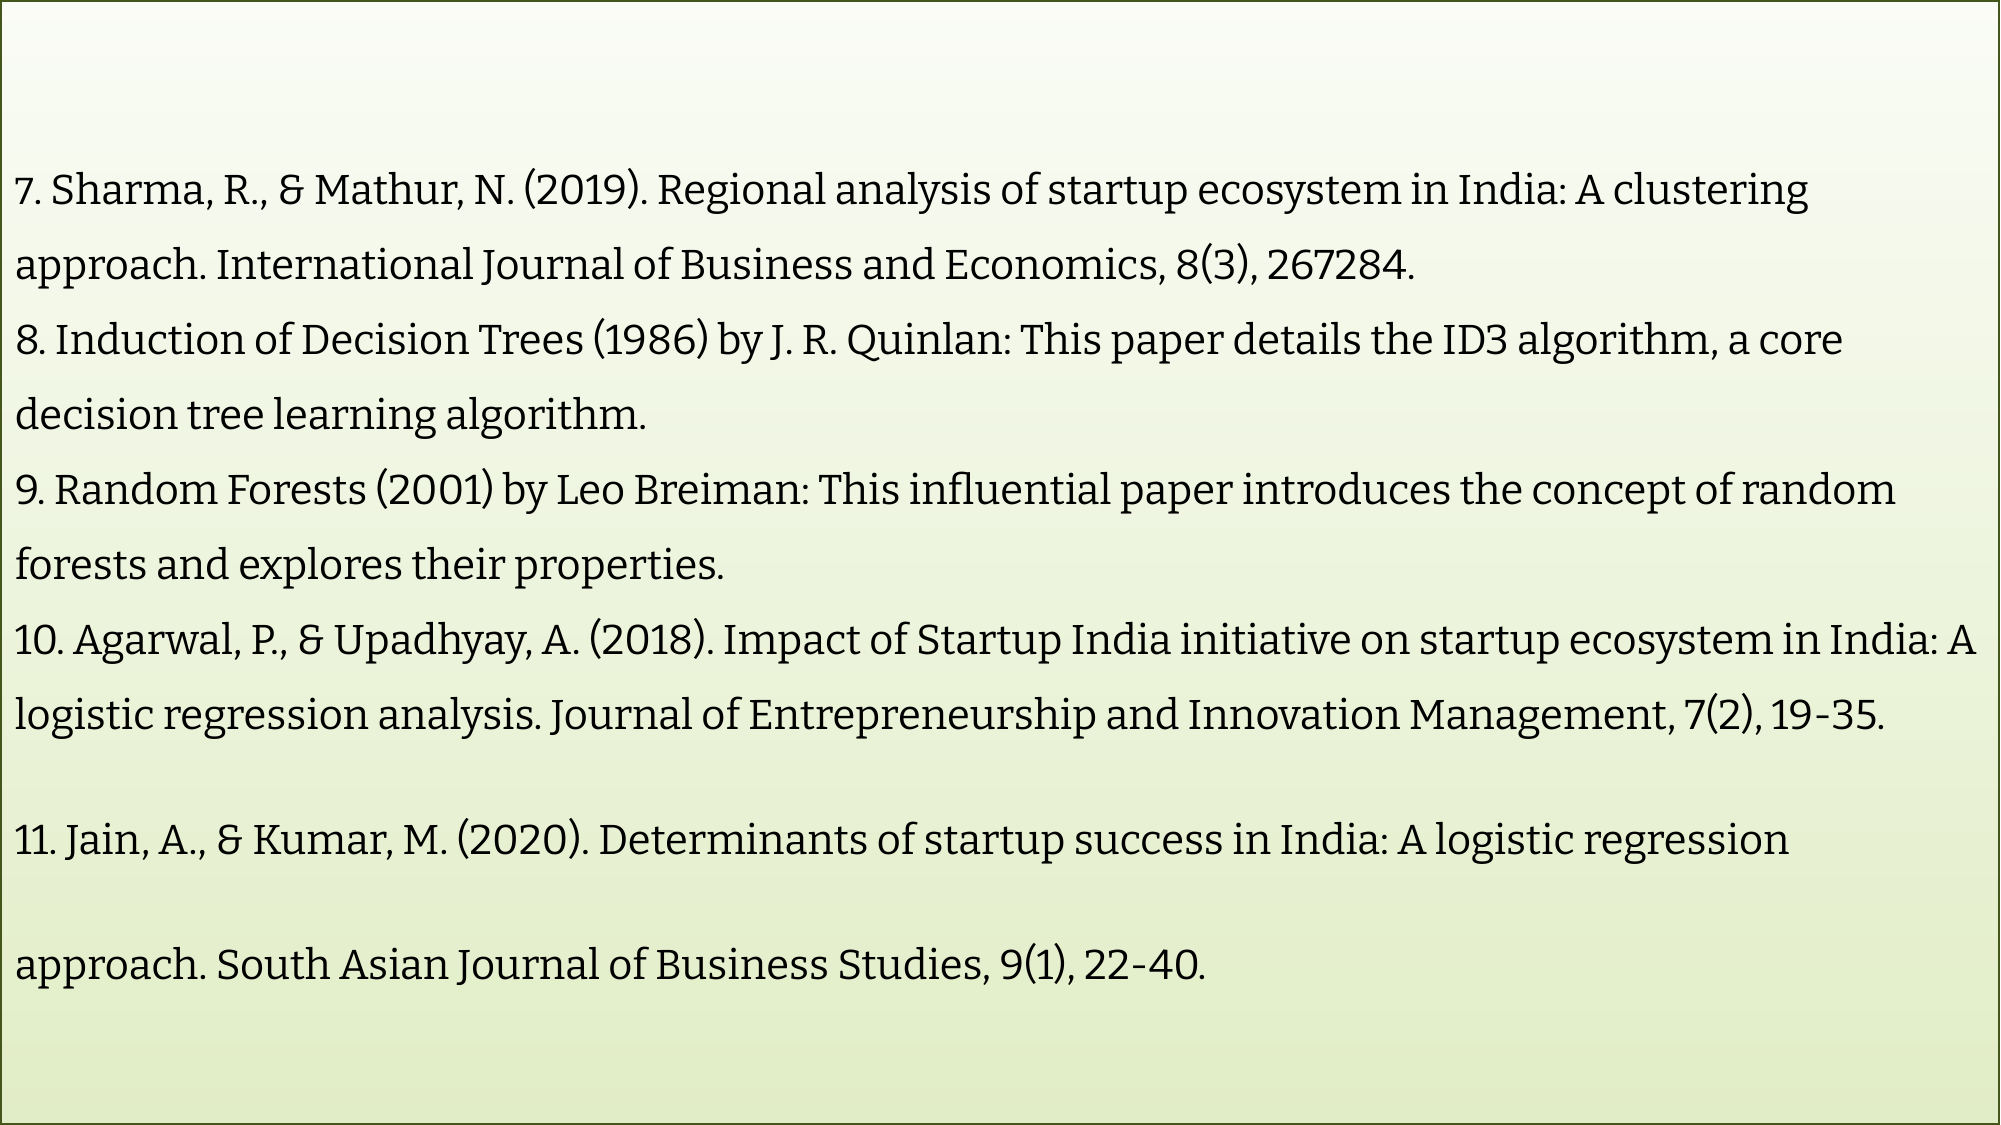

7. Sharma, R., & Mathur, N. (2019). Regional analysis of startup ecosystem in India: A clustering approach. International Journal of Business and Economics, 8(3), 267284.
8. Induction of Decision Trees (1986) by J. R. Quinlan: This paper details the ID3 algorithm, a core decision tree learning algorithm.
9. Random Forests (2001) by Leo Breiman: This influential paper introduces the concept of random forests and explores their properties.
10. Agarwal, P., & Upadhyay, A. (2018). Impact of Startup India initiative on startup ecosystem in India: A logistic regression analysis. Journal of Entrepreneurship and Innovation Management, 7(2), 19-35.
11. Jain, A., & Kumar, M. (2020). Determinants of startup success in India: A logistic regression approach. South Asian Journal of Business Studies, 9(1), 22-40.